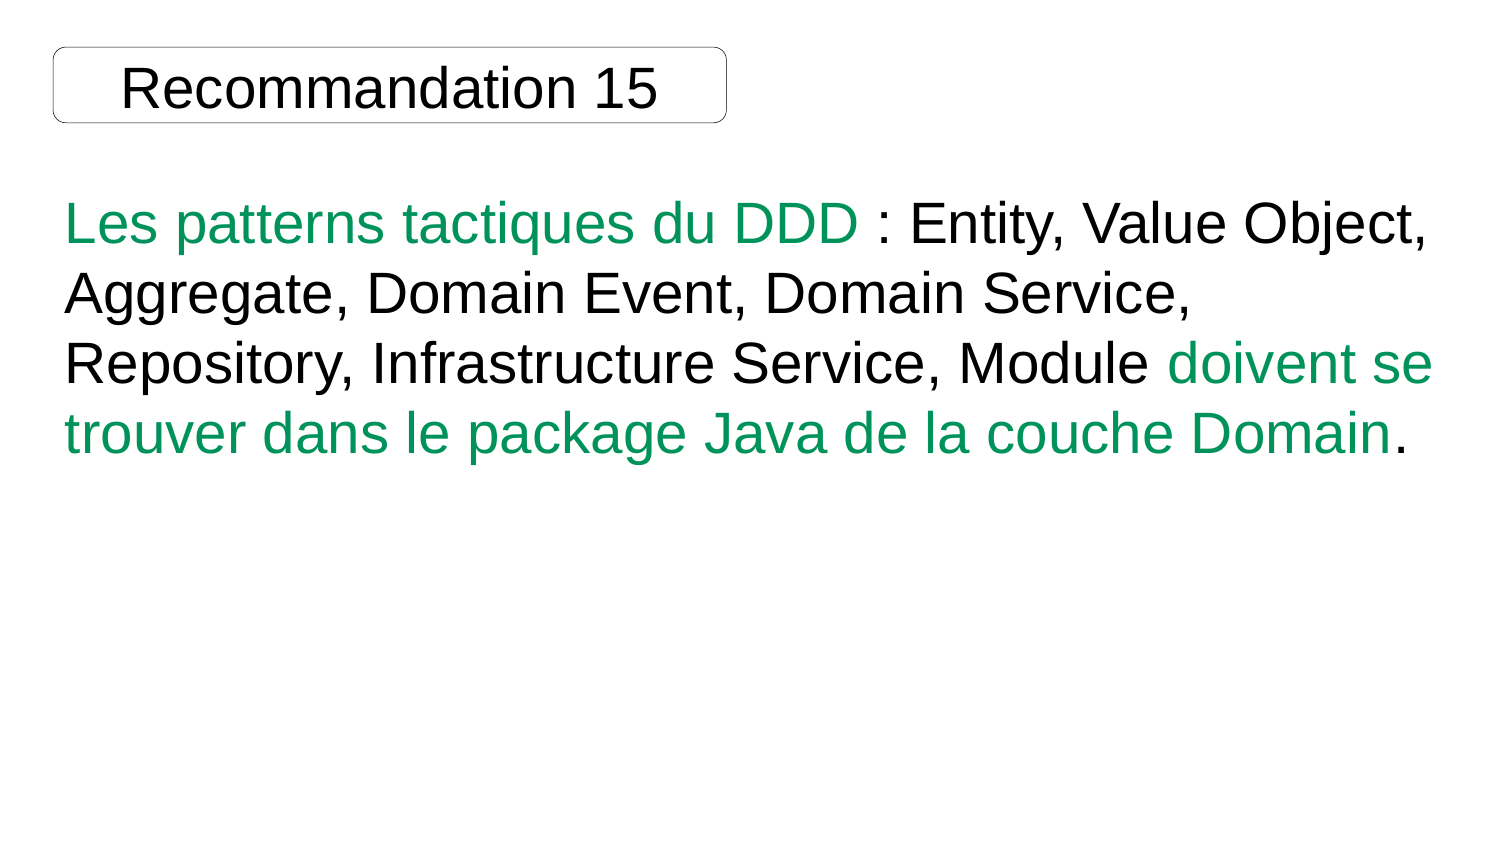

Recommandation 15
Les patterns tactiques du DDD : Entity, Value Object, Aggregate, Domain Event, Domain Service, Repository, Infrastructure Service, Module doivent se trouver dans le package Java de la couche Domain.